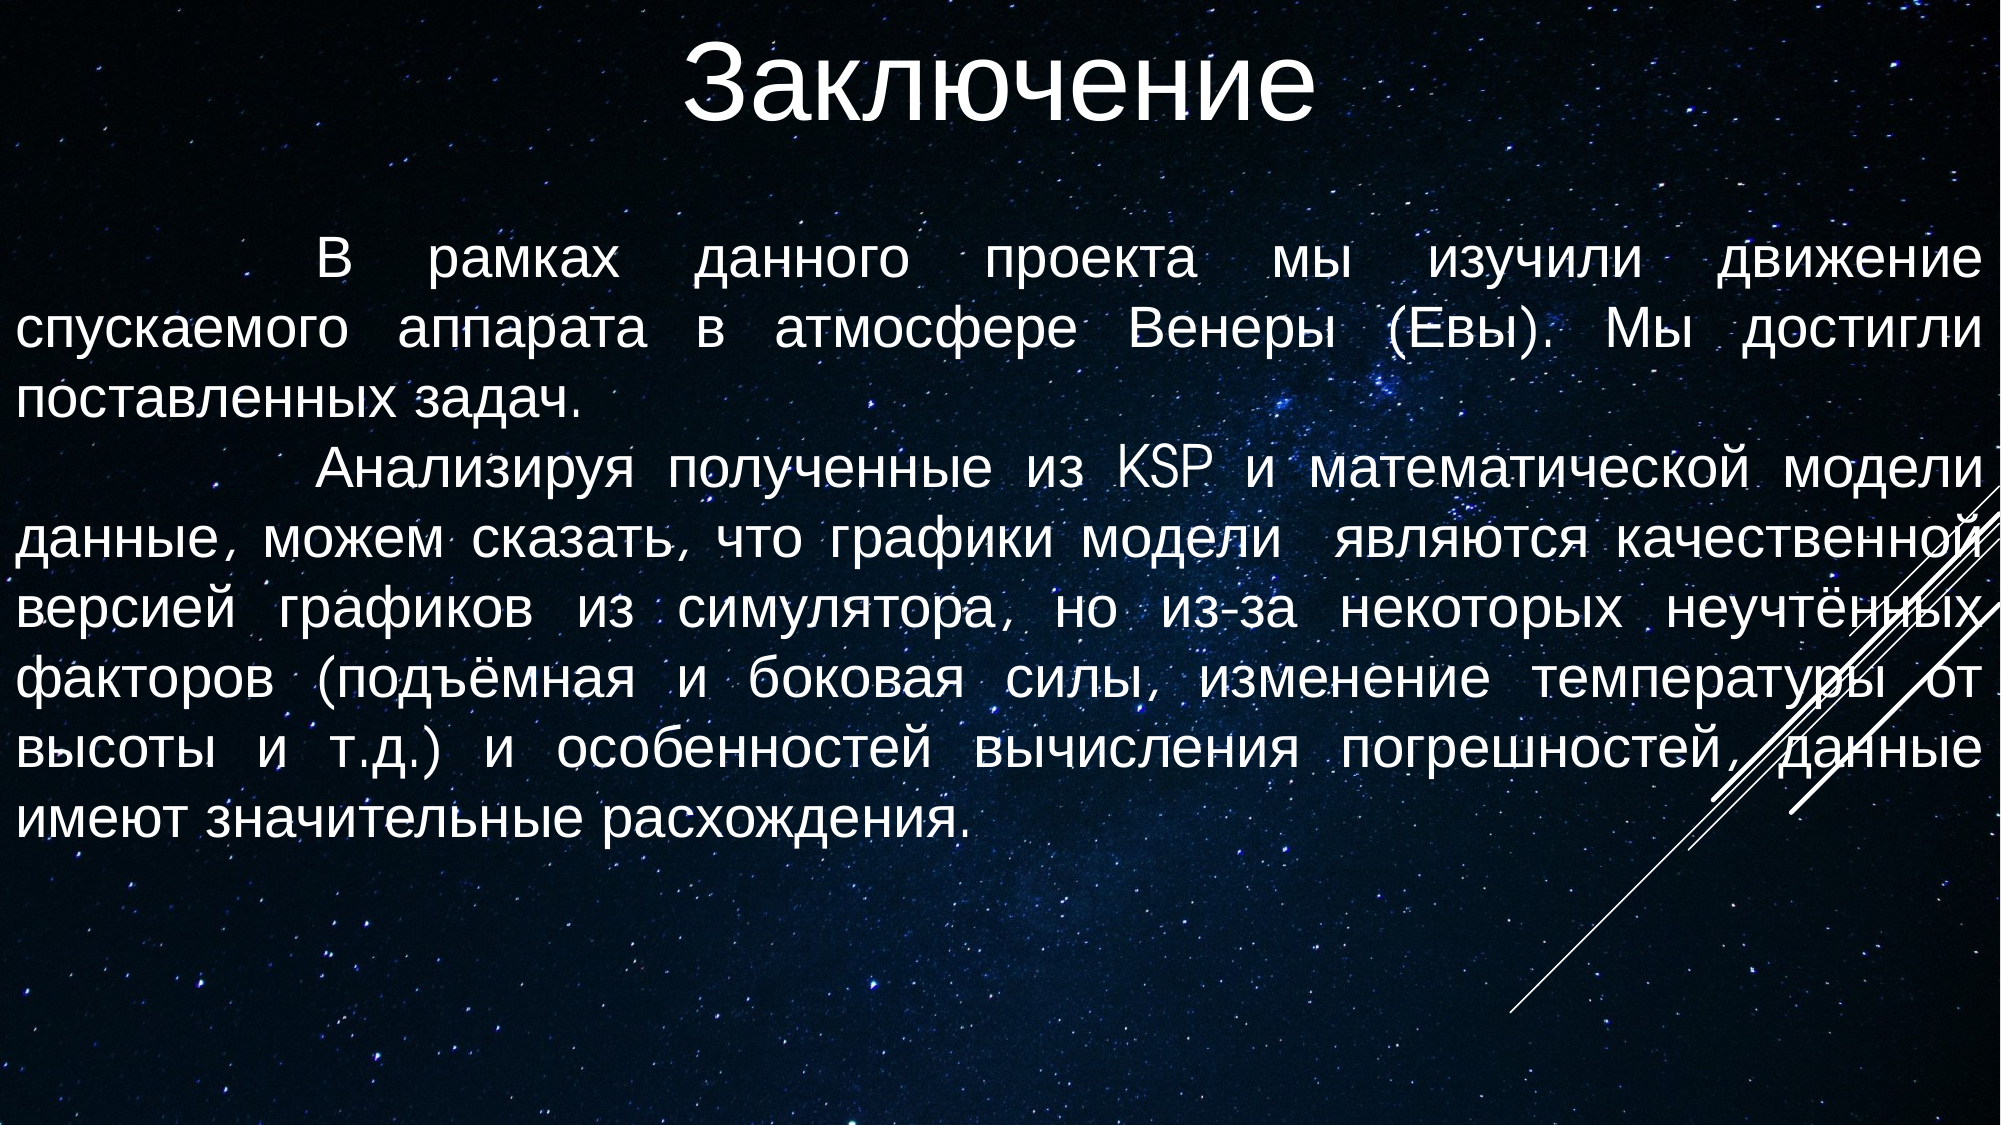

Заключение
		В рамках данного проекта мы изучили движение спускаемого аппарата в атмосфере Венеры (Евы). Мы достигли поставленных задач.
		Анализируя полученные из KSP и математической модели данные, можем сказать, что графики модели  являются качественной версией графиков из симулятора, но из-за некоторых неучтённых факторов (подъёмная и боковая силы, изменение температуры от высоты и т.д.) и особенностей вычисления погрешностей, данные имеют значительные расхождения.